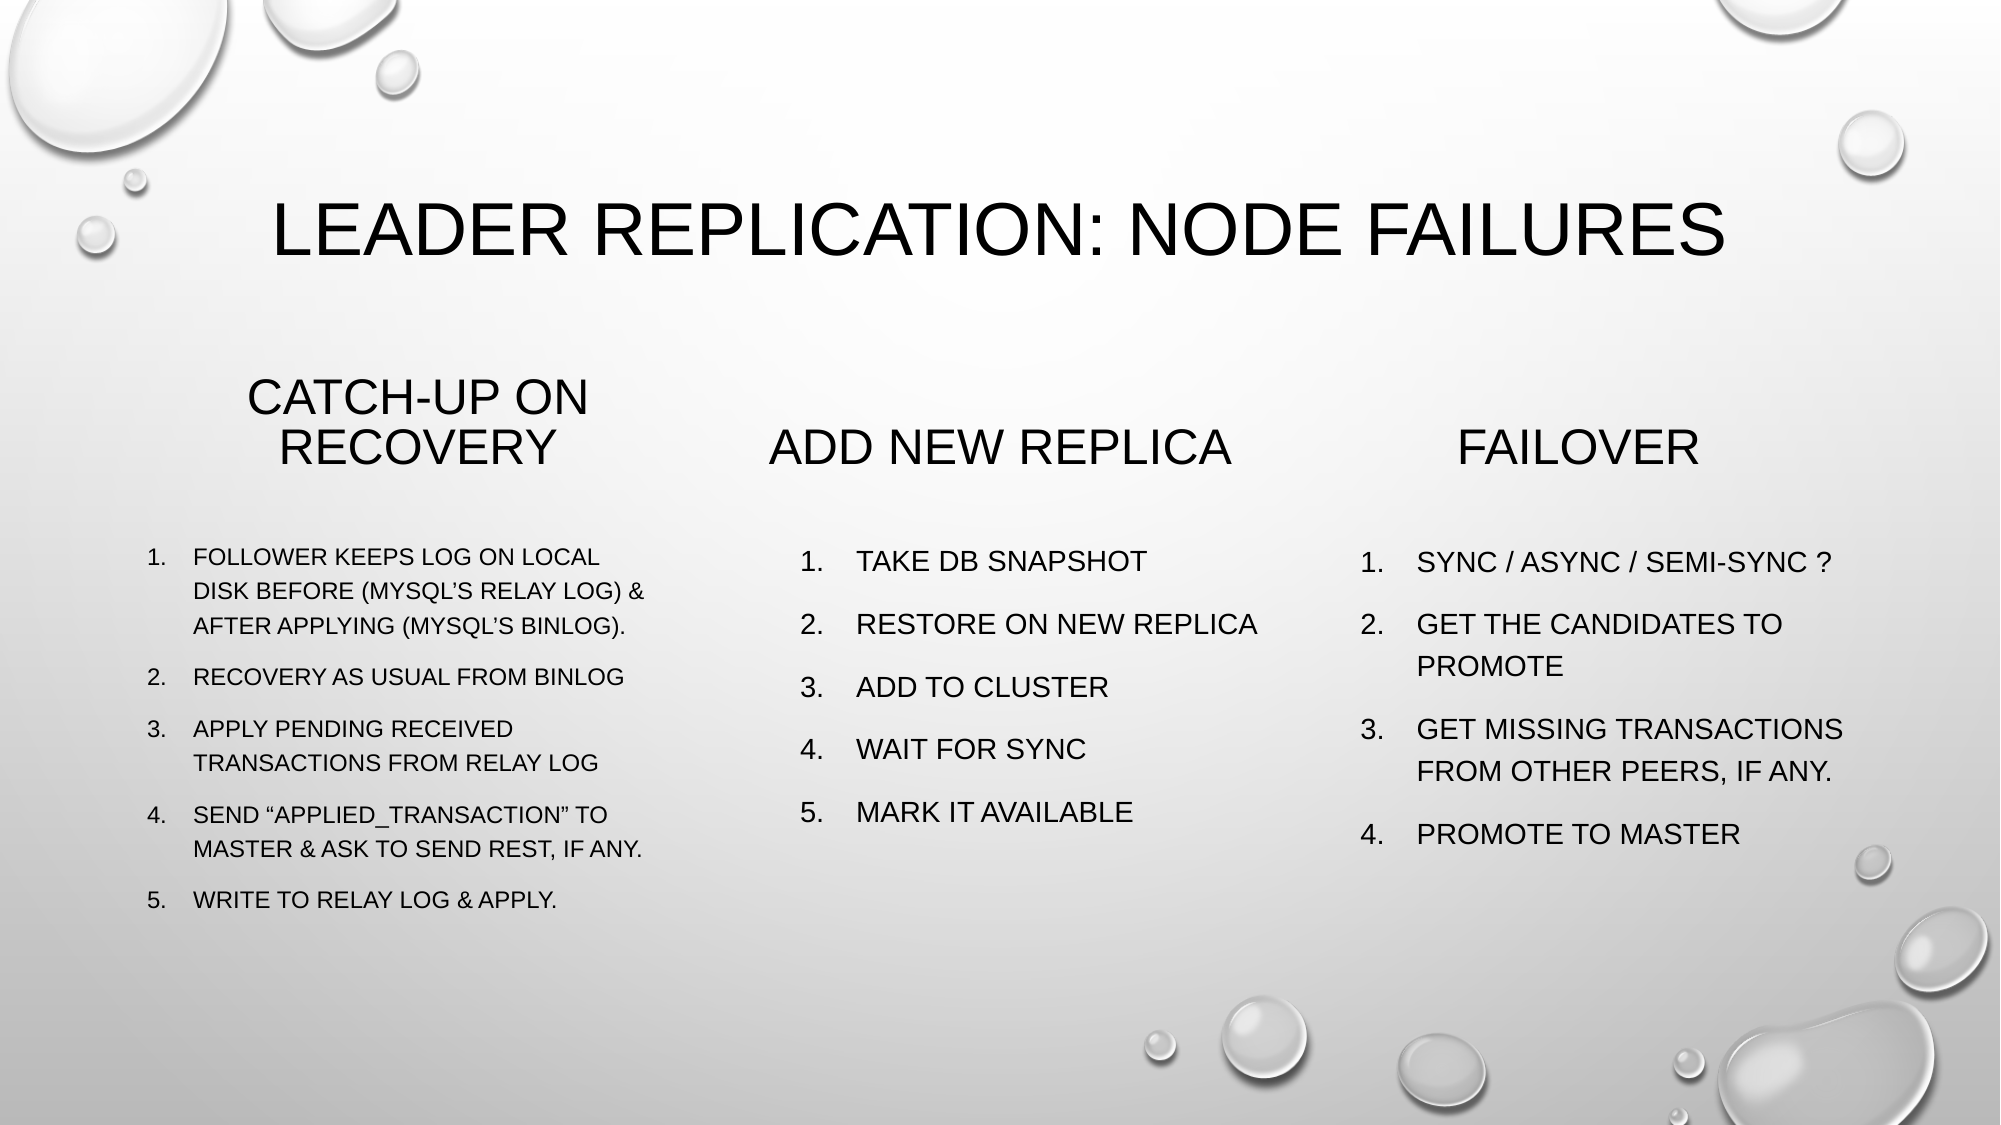

# LEADER REPLICATION: node FAILURES
Catch-up on recovery
Add new replica
failover
Take DB Snapshot
Restore on new replica
Add to cluster
Wait for sync
mark it available
Follower keeps log on local disk before (MySQL’s Relay Log) & after applying (MySQL’s Binlog).
Recovery as usual from binlog
Apply pending received transactions from relay log
Send “applied_transaction” to master & Ask to send rest, if any.
Write to relay log & Apply.
Sync / async / semi-sync ?
Get the candidates to promote
Get missing transactions from other peers, if any.
Promote to master